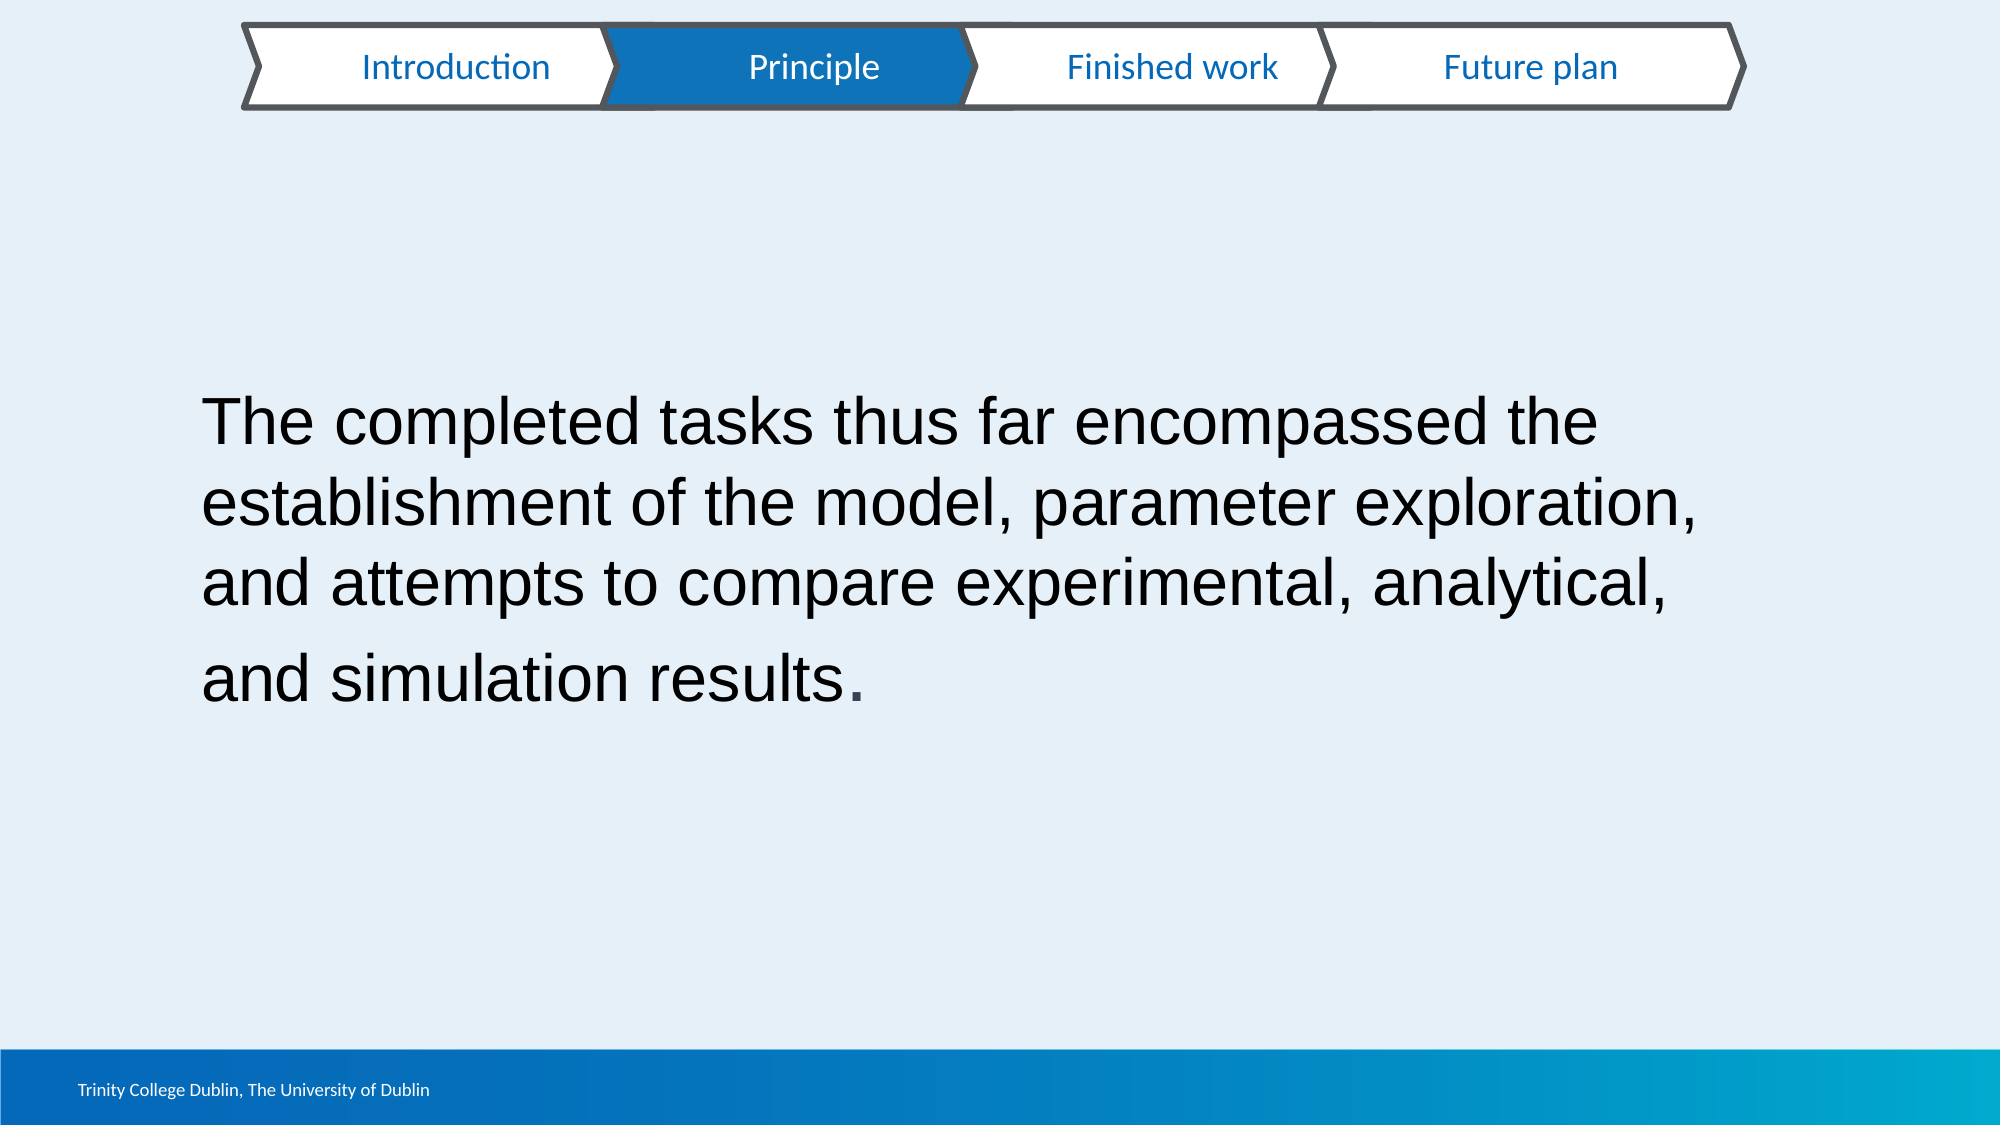

Introduction
Principle
Finished work
Future plan
The completed tasks thus far encompassed the establishment of the model, parameter exploration, and attempts to compare experimental, analytical, and simulation results.
6